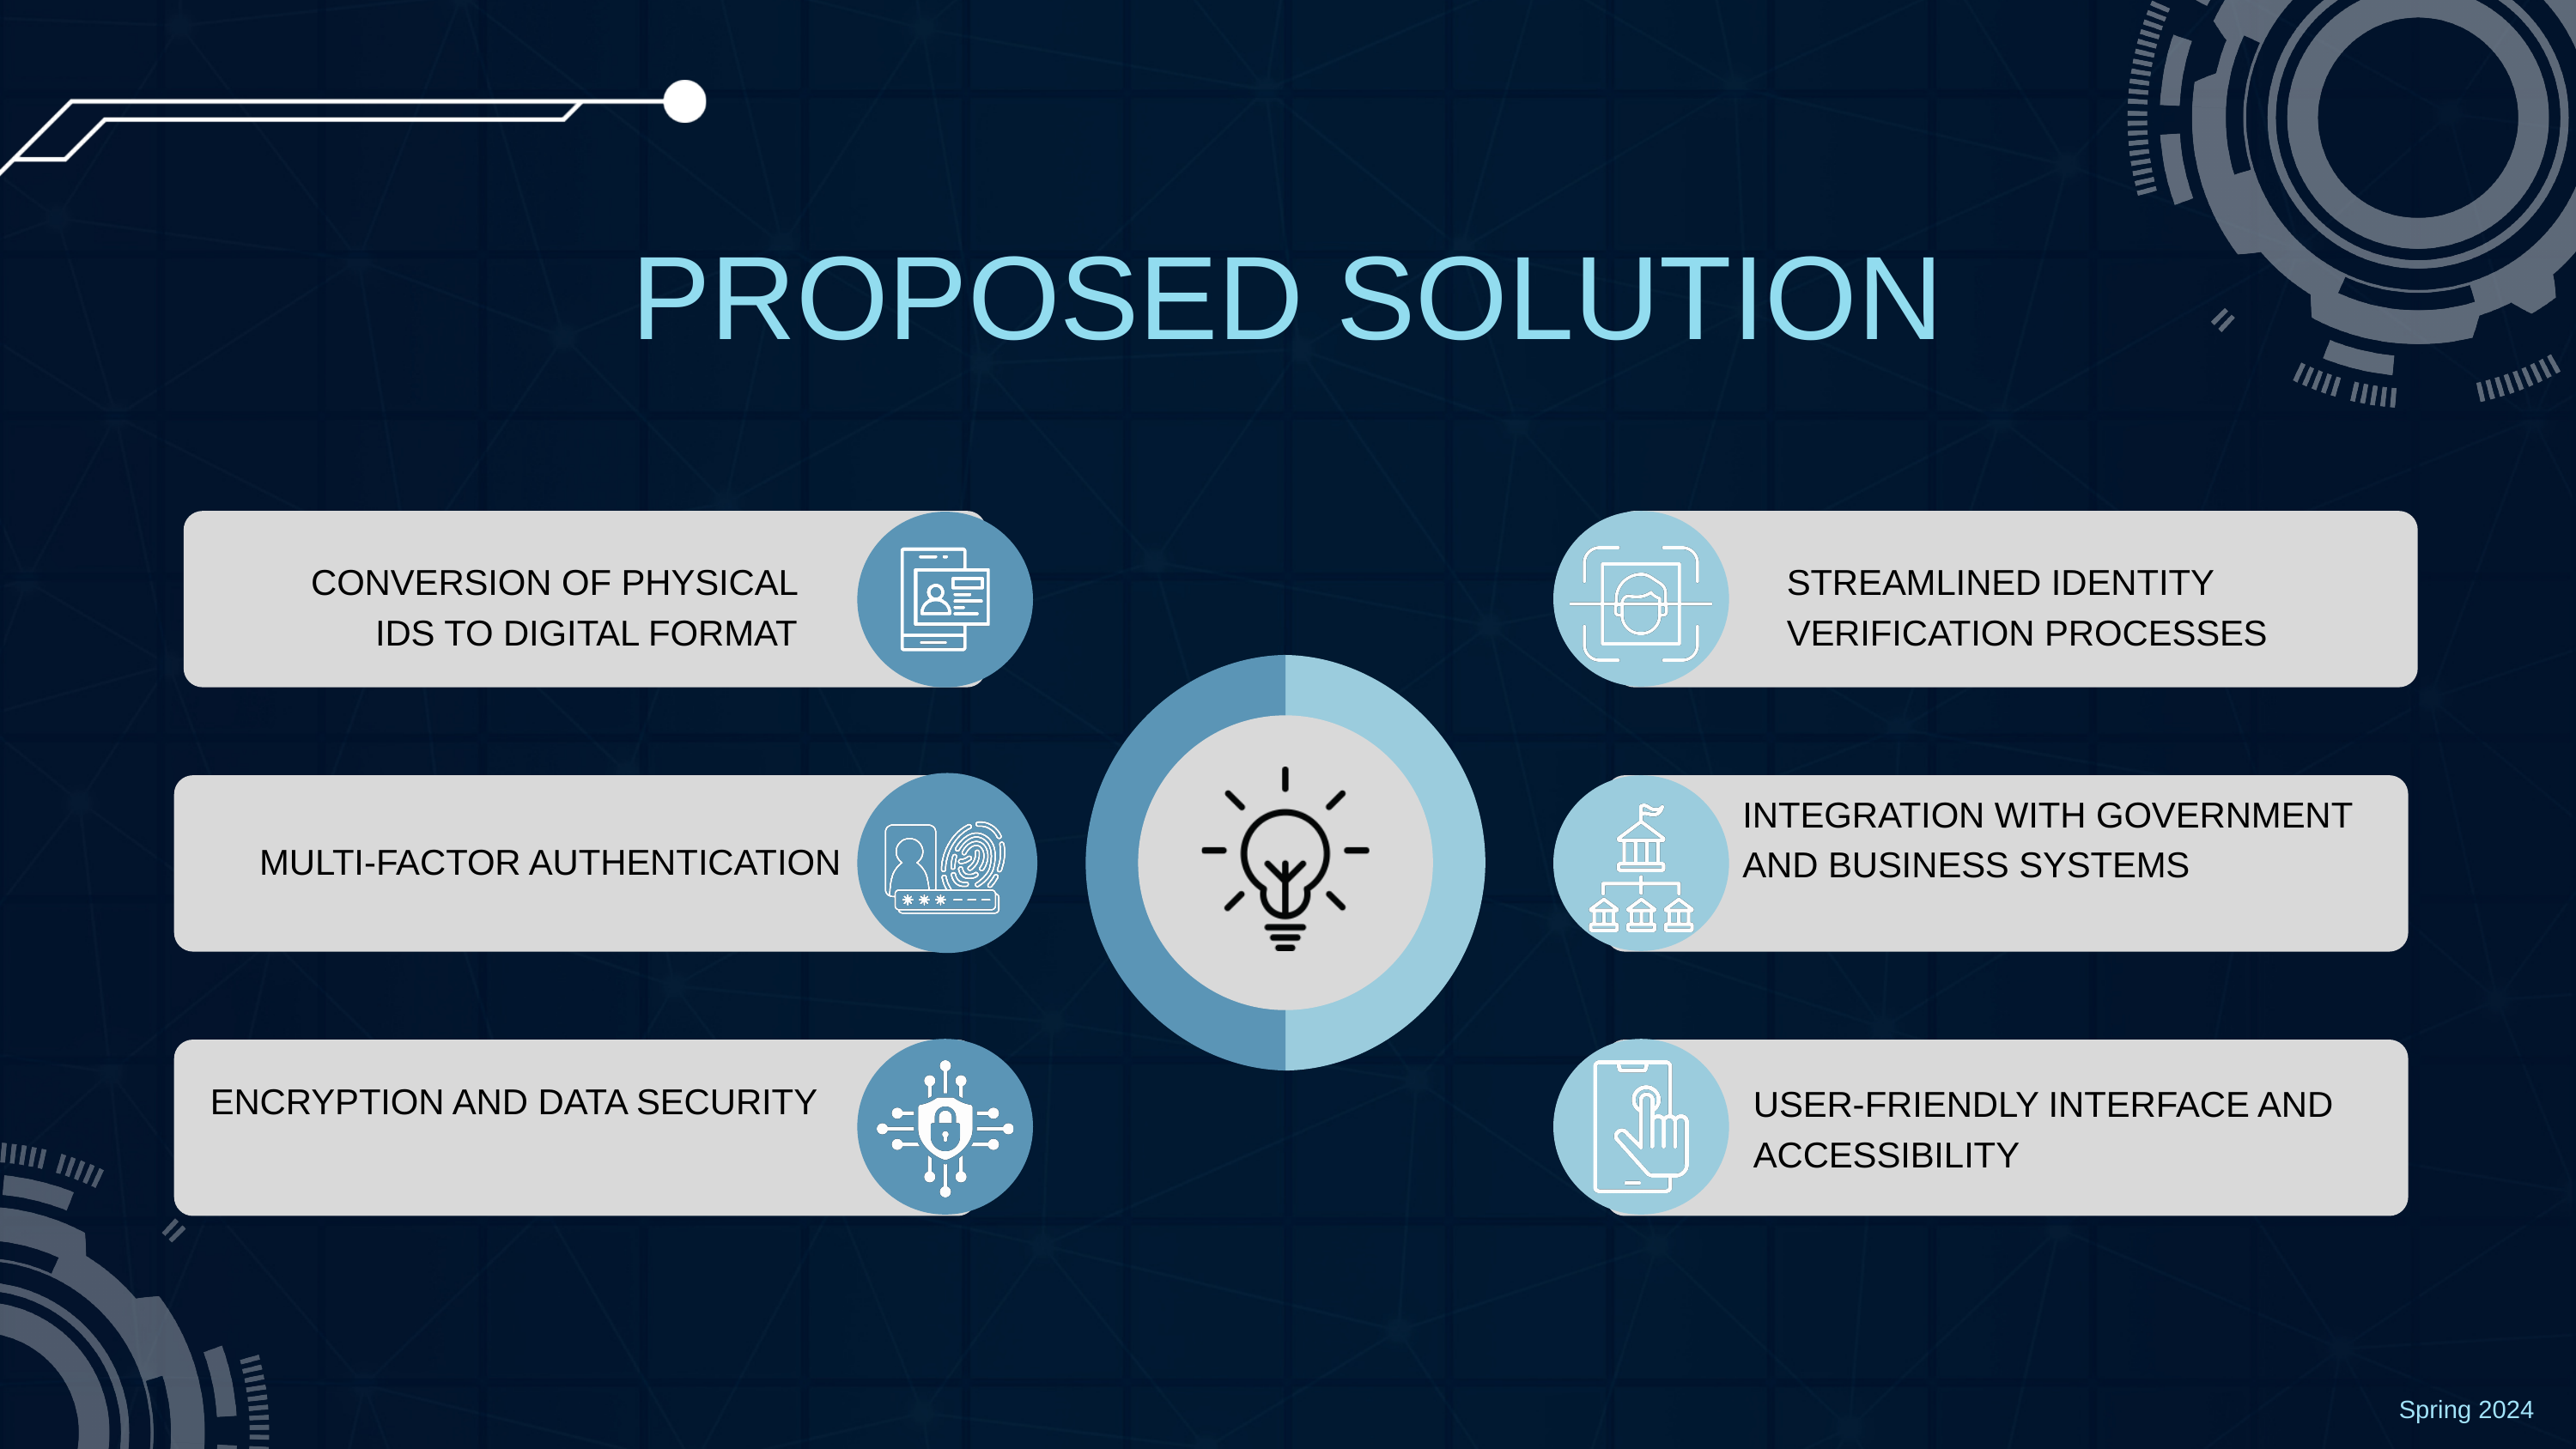

PROPOSED SOLUTION

CONVERSION OF PHYSICAL IDS TO DIGITAL FORMAT
STREAMLINED IDENTITY VERIFICATION PROCESSES

INTEGRATION WITH GOVERNMENT AND BUSINESS SYSTEMS

MULTI-FACTOR AUTHENTICATION

ENCRYPTION AND DATA SECURITY
USER-FRIENDLY INTERFACE AND ACCESSIBILITY

Spring 2024